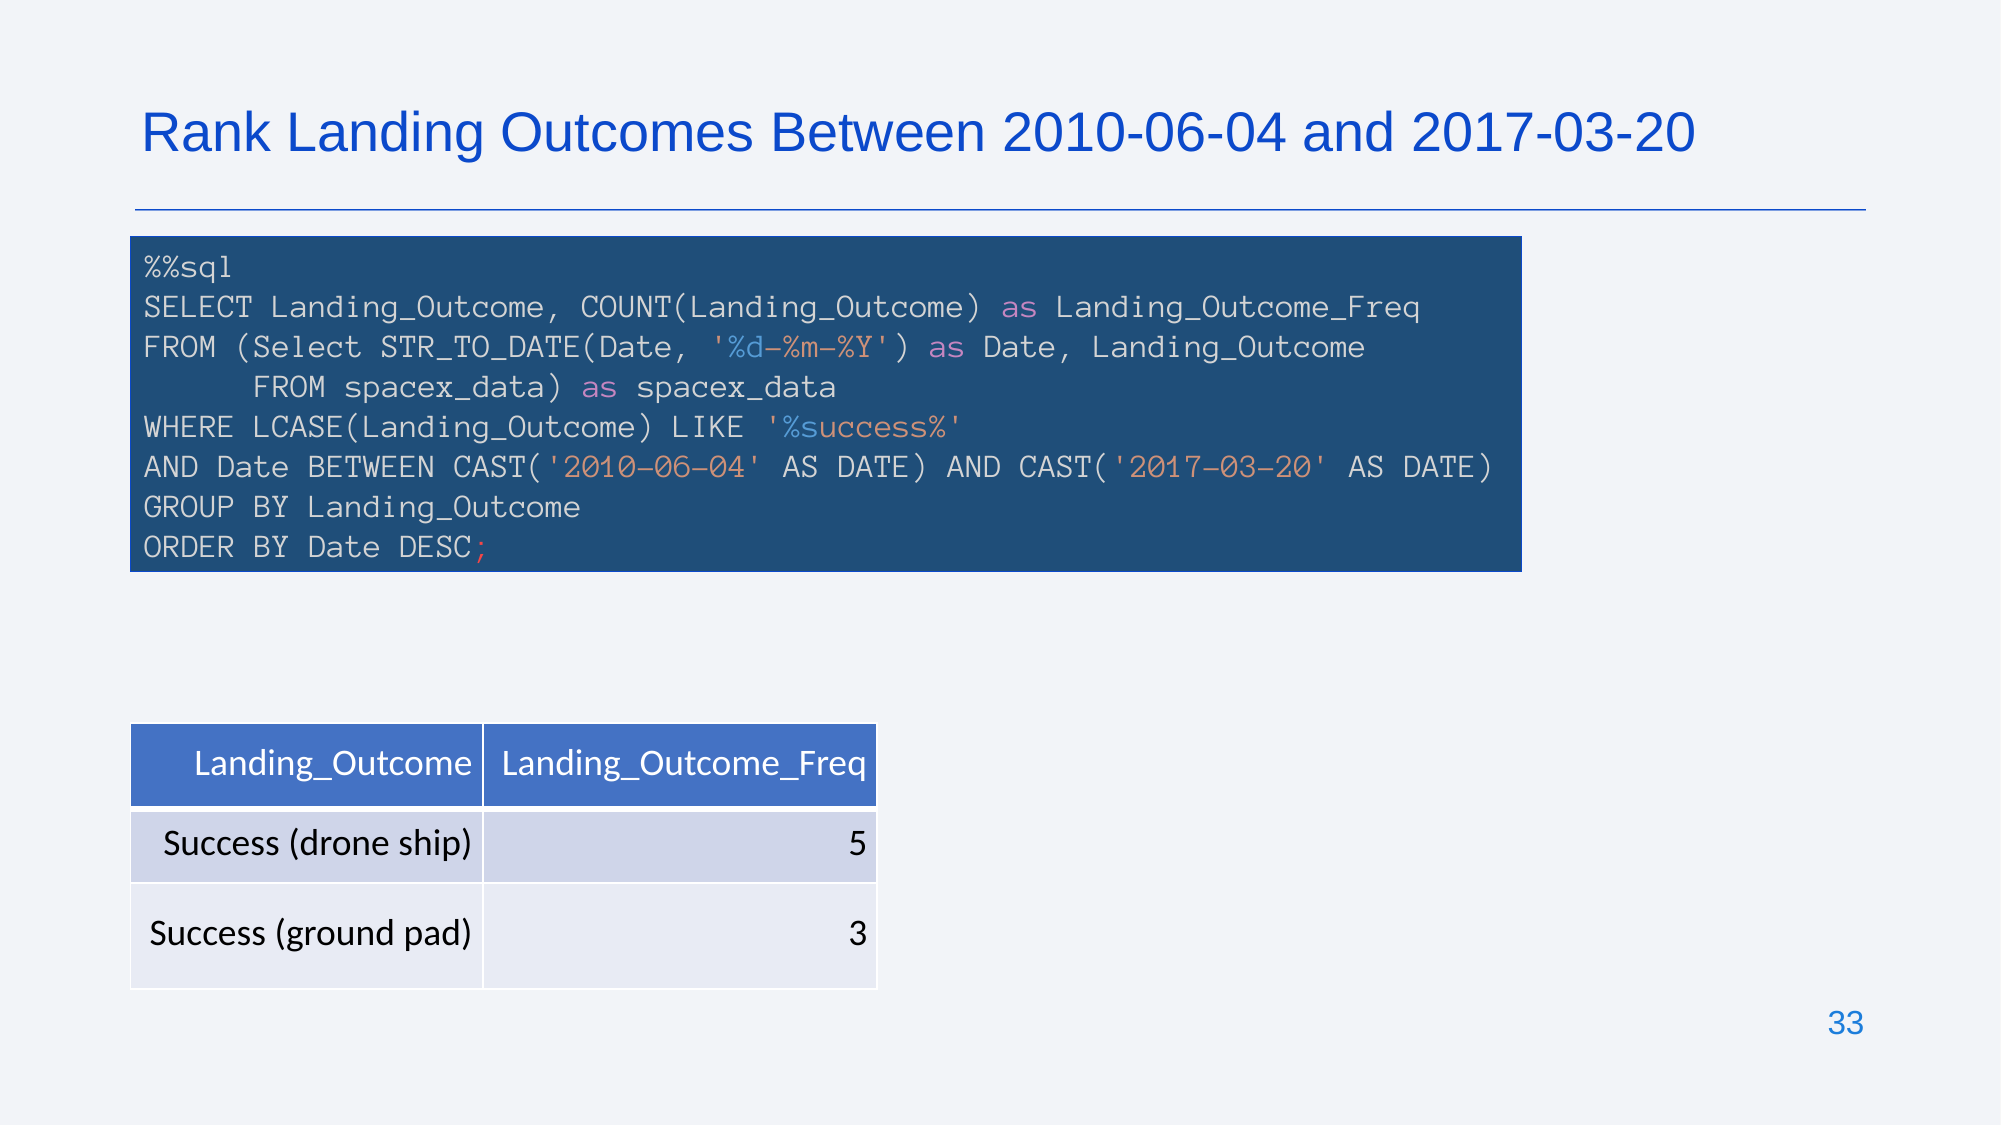

Rank Landing Outcomes Between 2010-06-04 and 2017-03-20
Rank the count of landing outcomes (such as Failure (drone ship) or Success (ground pad)) between the date 2010-06-04 and 2017-03-20, in descending order

Present your query result with a short explanation here
%%sql
SELECT Landing_Outcome, COUNT(Landing_Outcome) as Landing_Outcome_Freq
FROM (Select STR_TO_DATE(Date, '%d-%m-%Y') as Date, Landing_Outcome
      FROM spacex_data) as spacex_data
WHERE LCASE(Landing_Outcome) LIKE '%success%'
AND Date BETWEEN CAST('2010-06-04' AS DATE) AND CAST('2017-03-20' AS DATE)
GROUP BY Landing_Outcome
ORDER BY Date DESC;
| Landing\_Outcome | Landing\_Outcome\_Freq |
| --- | --- |
| Success (drone ship) | 5 |
| Success (ground pad) | 3 |
33